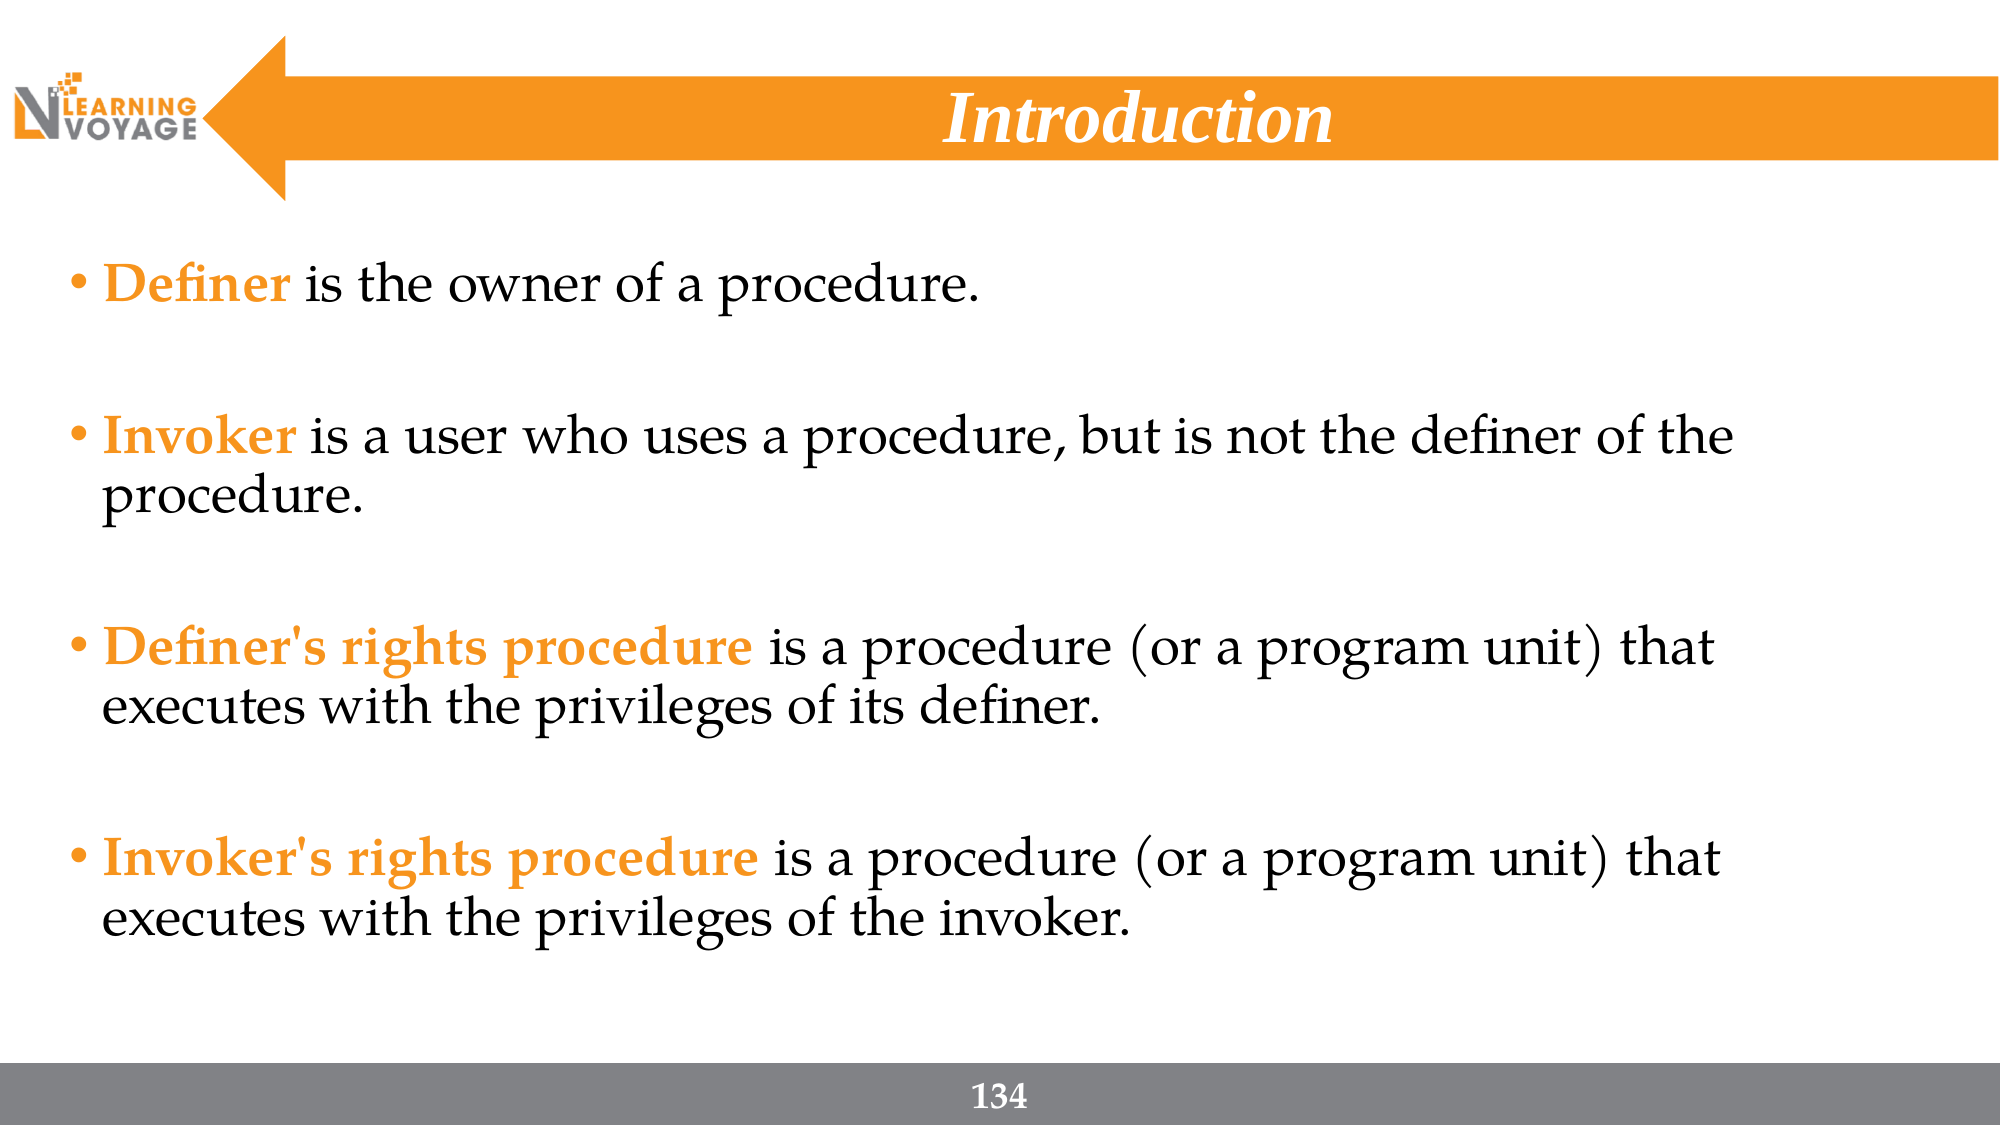

# Introduction
Definer is the owner of a procedure.

Invoker is a user who uses a procedure, but is not the definer of the procedure.

Definer's rights procedure is a procedure (or a program unit) that executes with the privileges of its definer.

Invoker's rights procedure is a procedure (or a program unit) that executes with the privileges of the invoker.
134